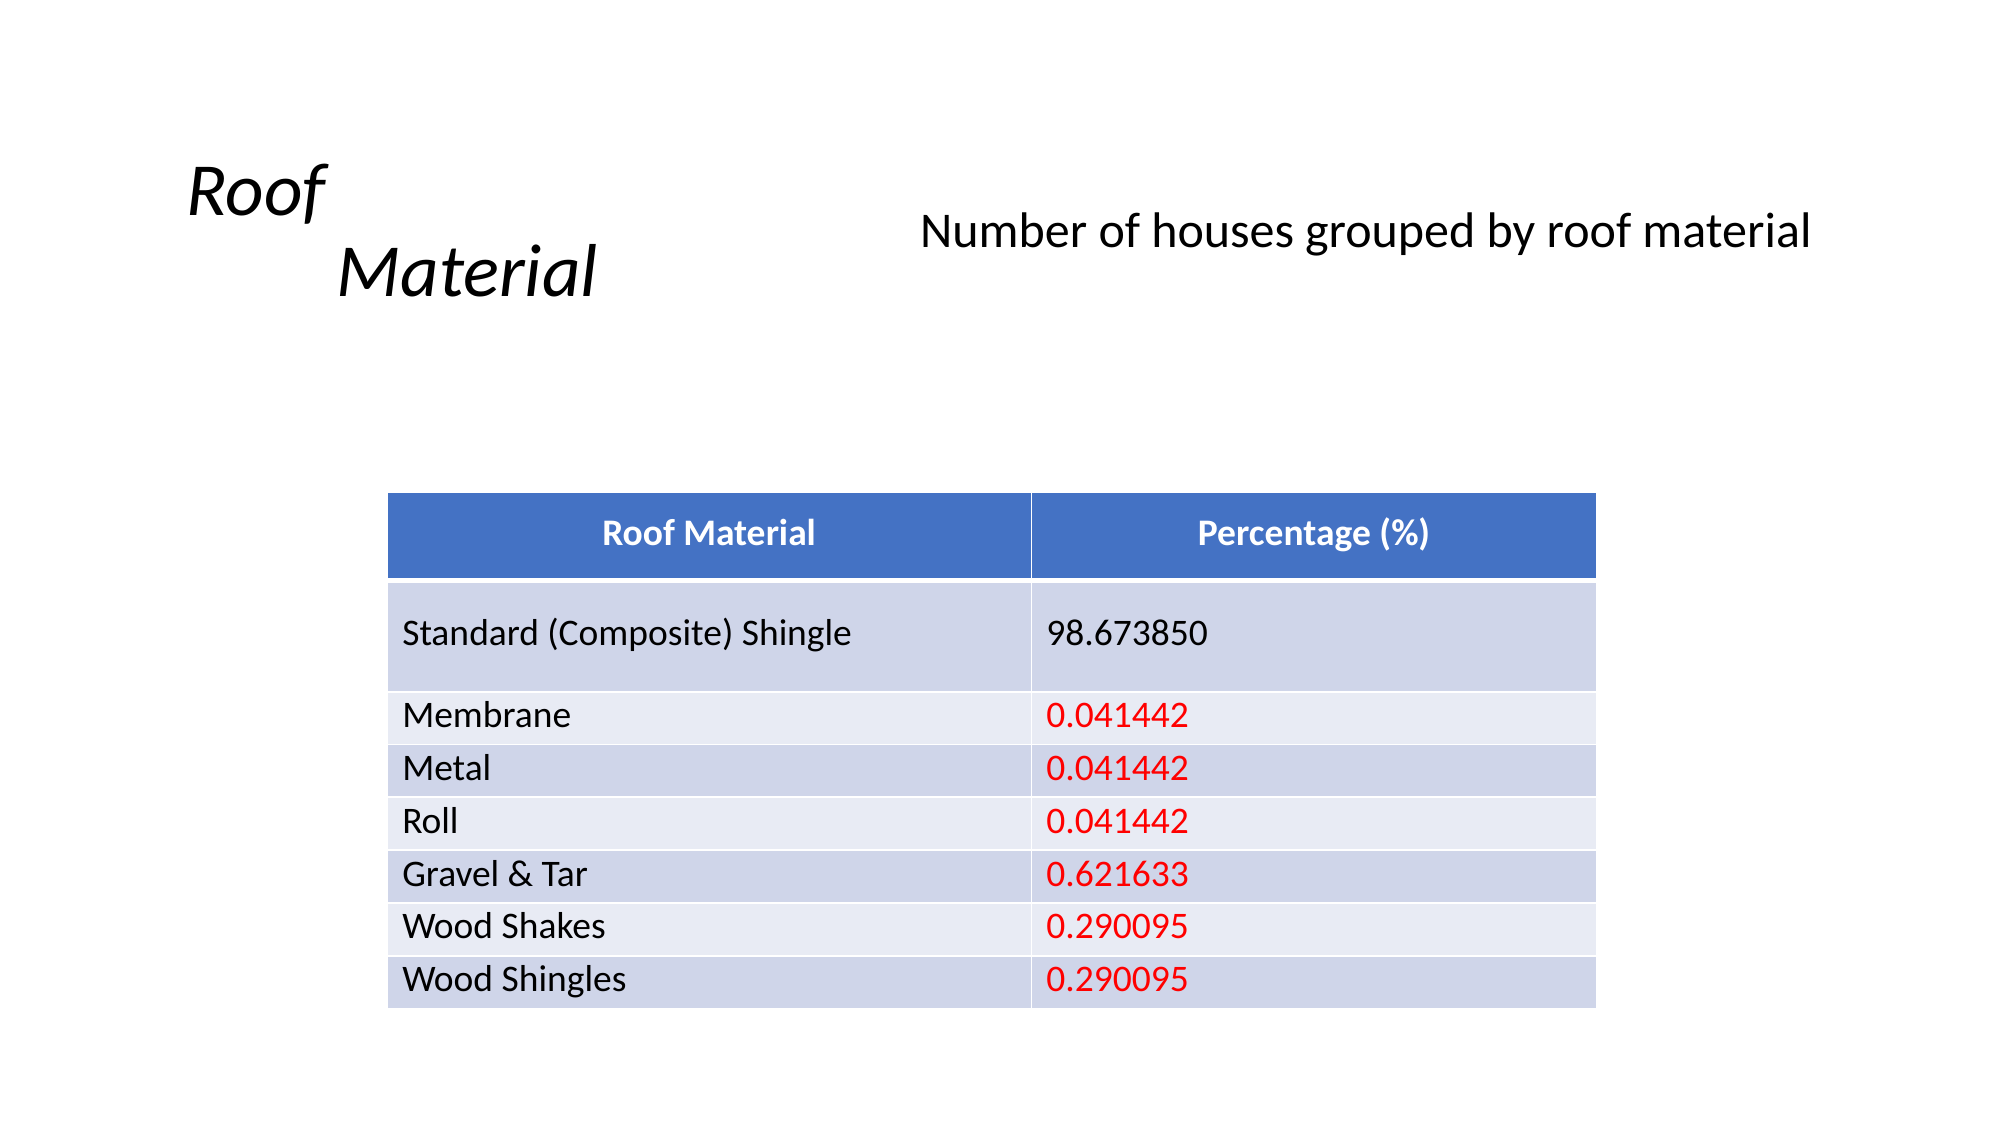

# Roof Material
Number of houses grouped by roof material
| Roof Material | Percentage (%) |
| --- | --- |
| Standard (Composite) Shingle | 98.673850 |
| Membrane | 0.041442 |
| Metal | 0.041442 |
| Roll | 0.041442 |
| Gravel & Tar | 0.621633 |
| Wood Shakes | 0.290095 |
| Wood Shingles | 0.290095 |